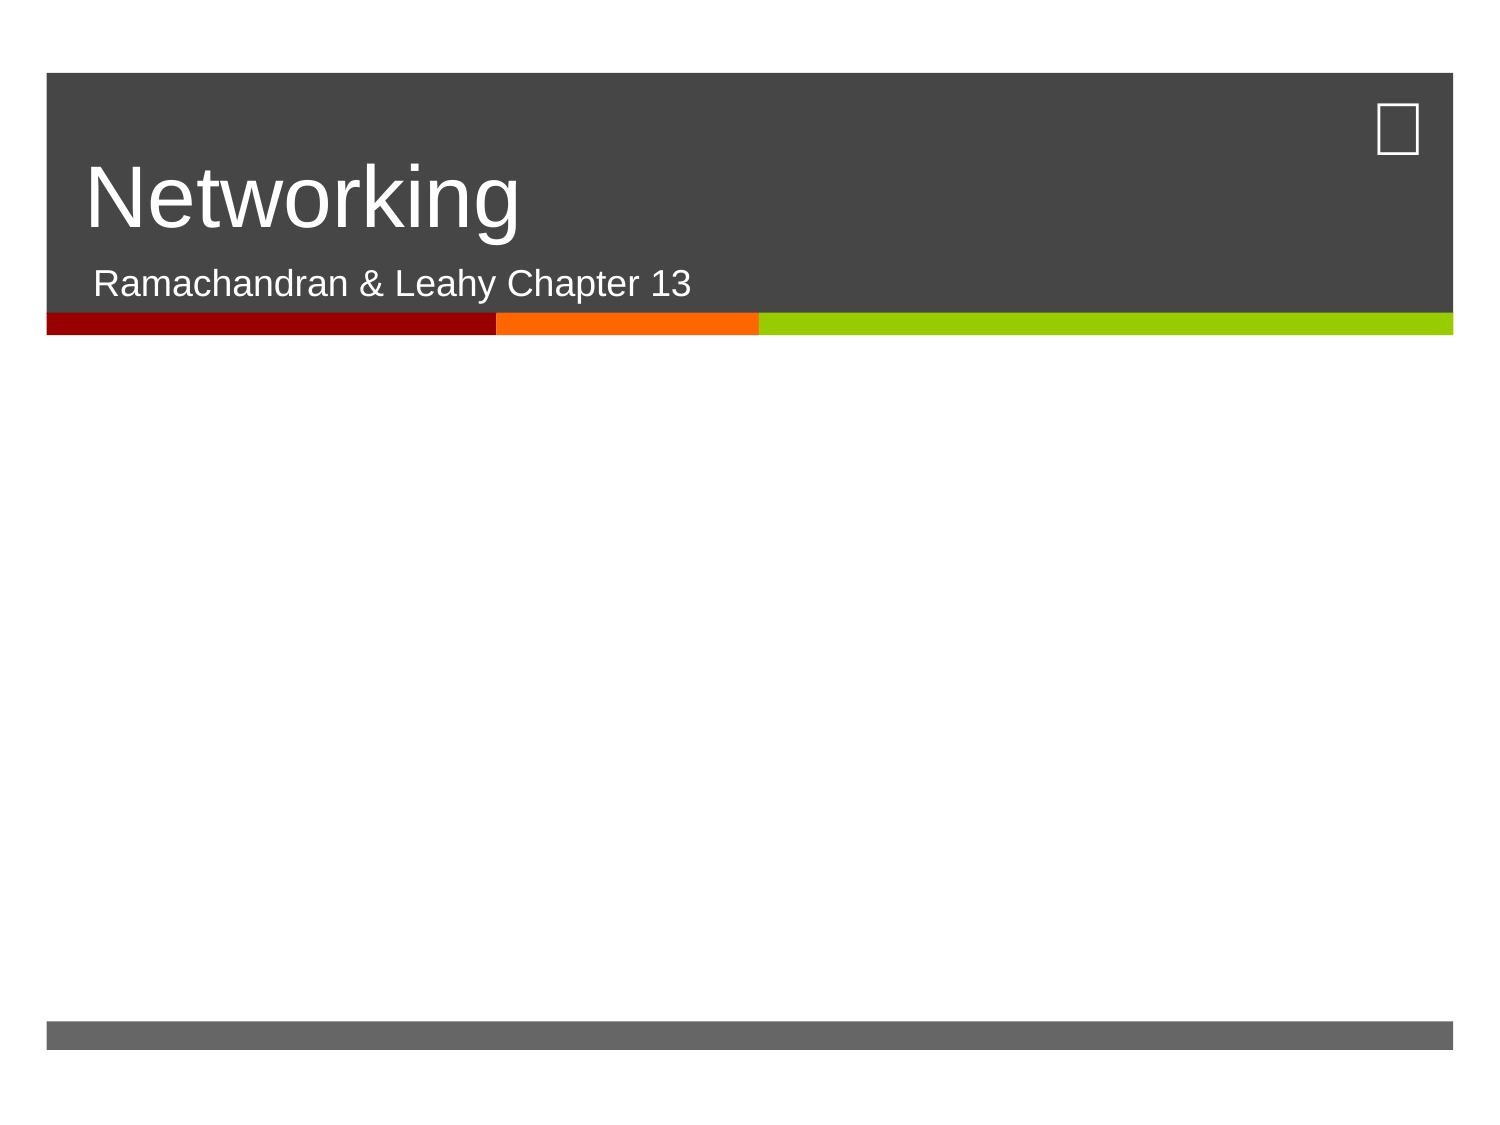

# Networking
Ramachandran & Leahy Chapter 13